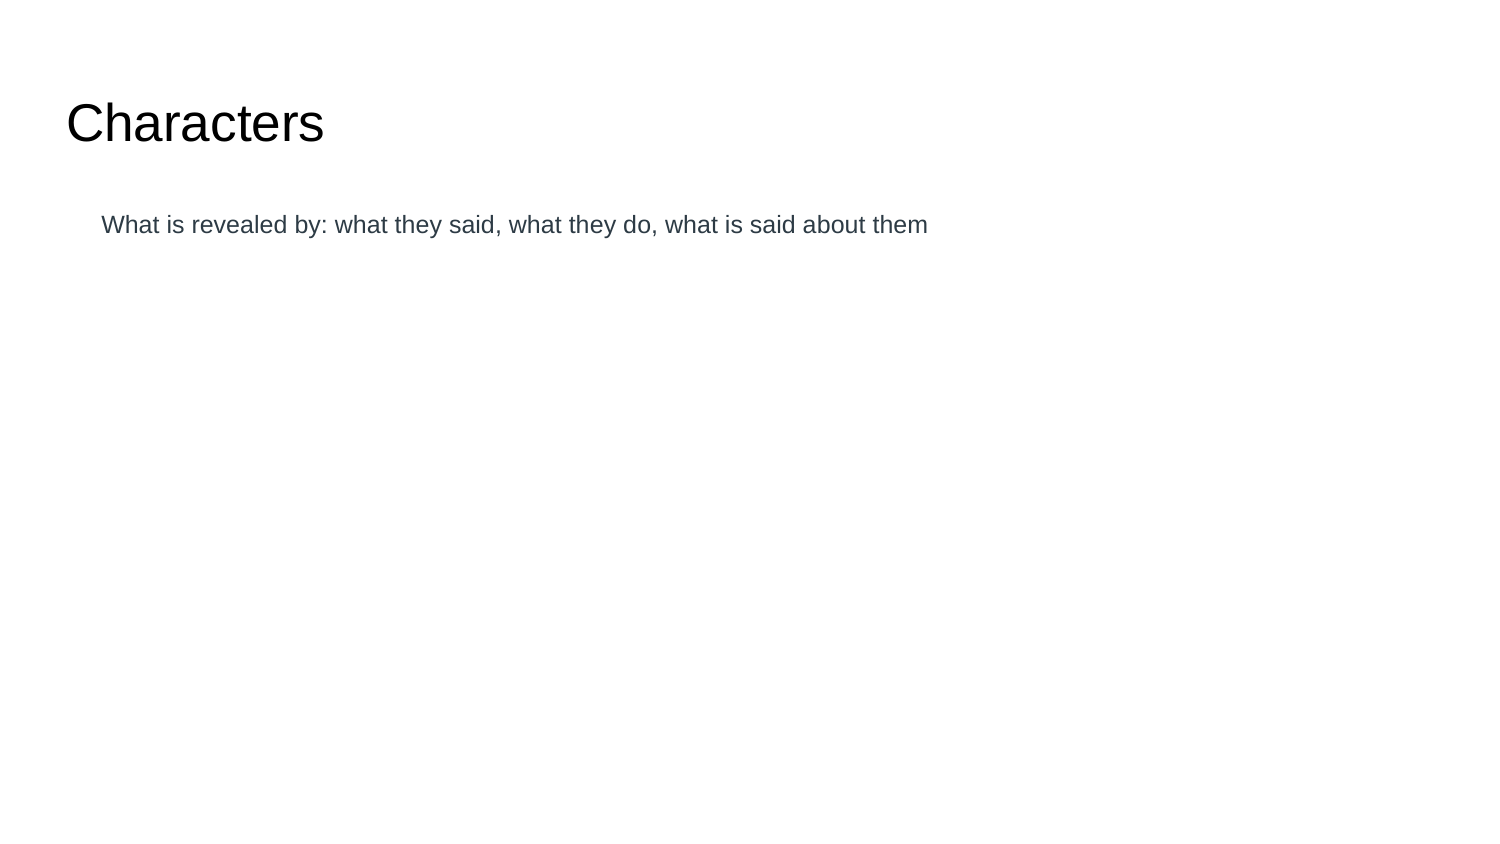

# Characters
     What is revealed by: what they said, what they do, what is said about them